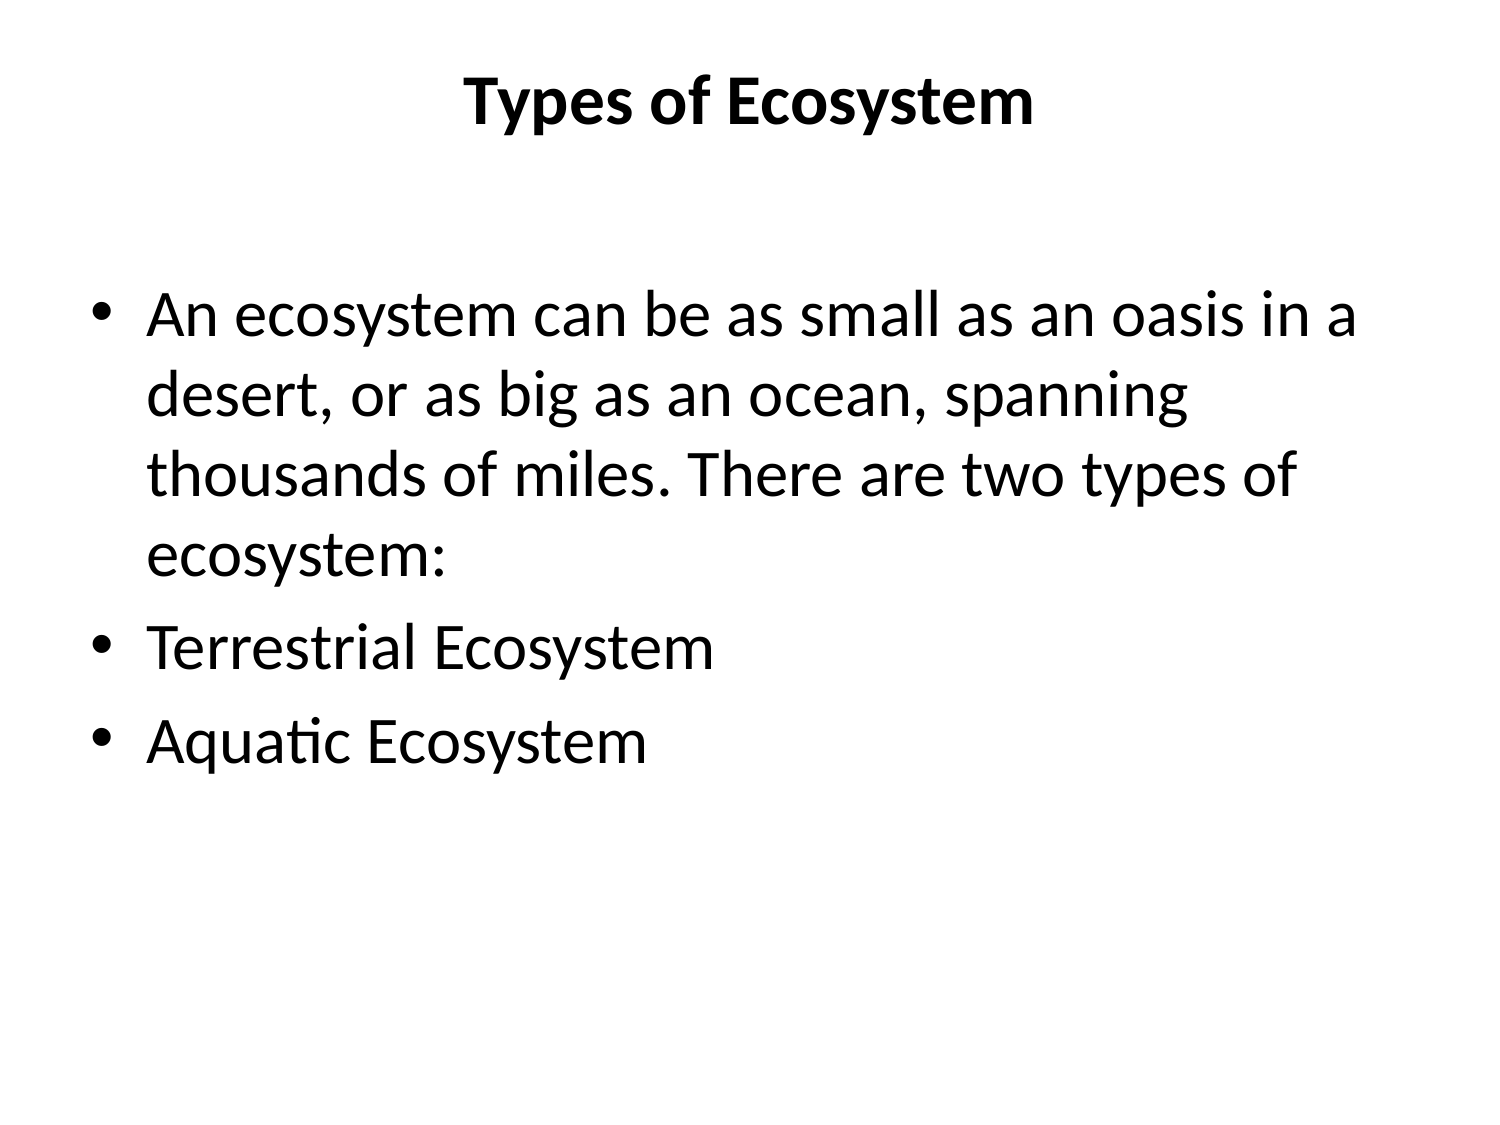

# Types of Ecosystem
An ecosystem can be as small as an oasis in a desert, or as big as an ocean, spanning thousands of miles. There are two types of ecosystem:
Terrestrial Ecosystem
Aquatic Ecosystem